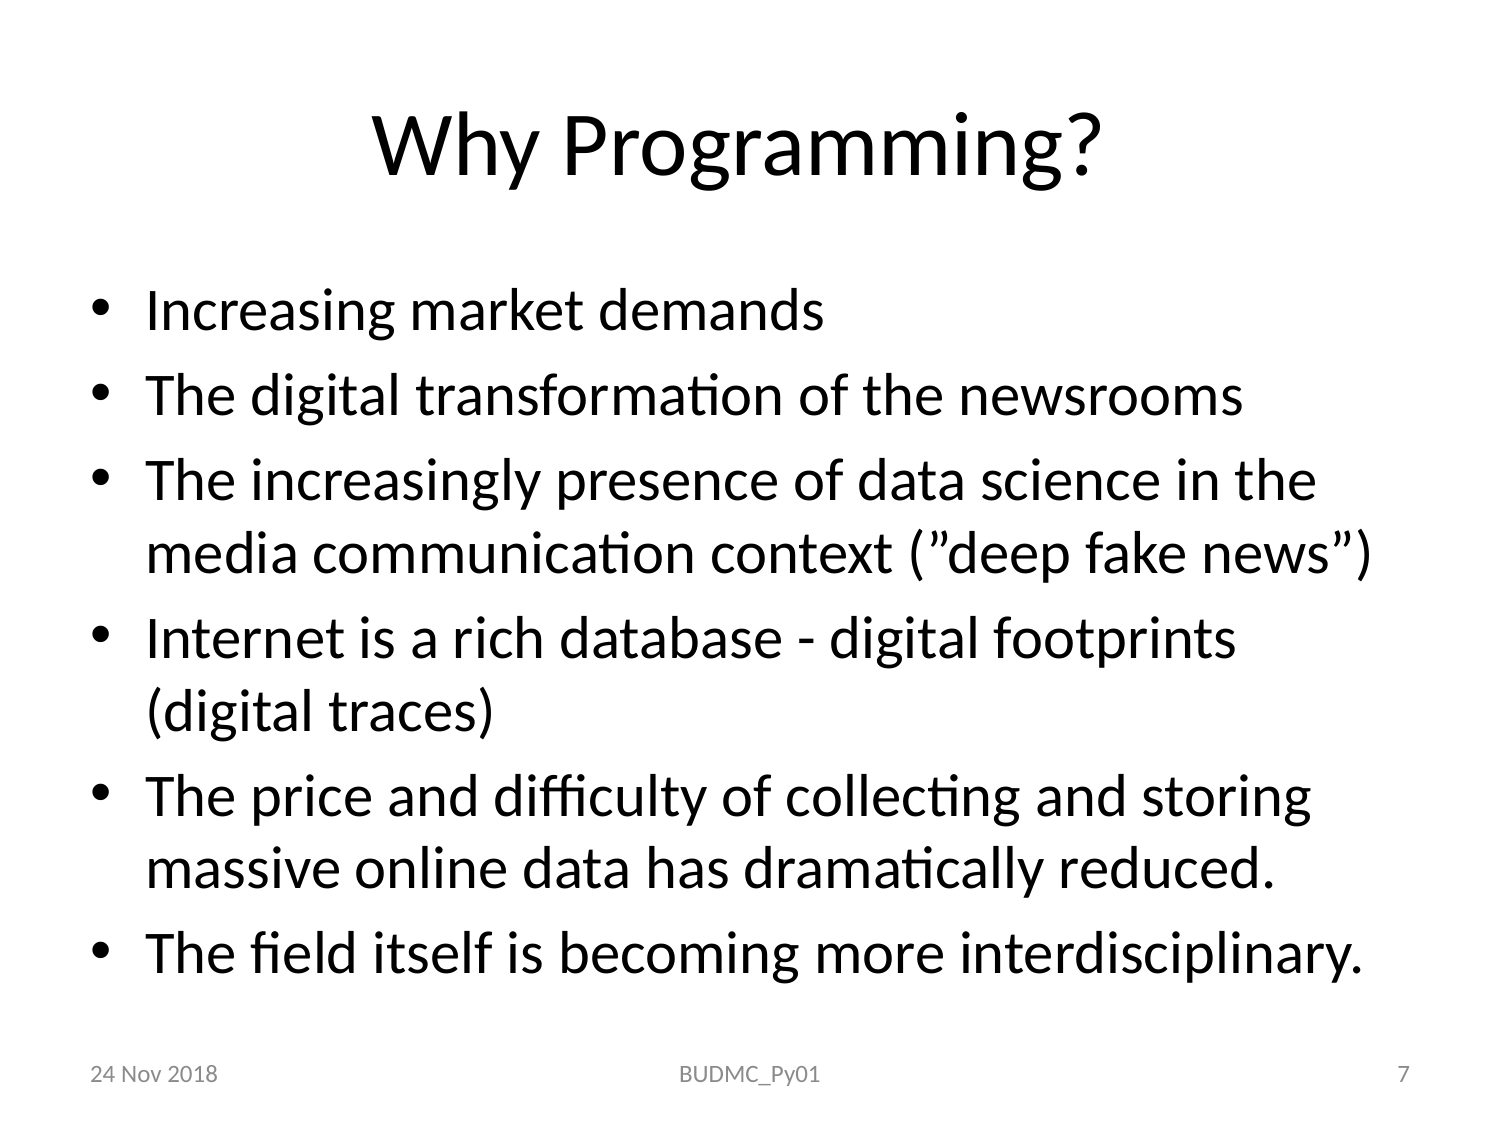

# Why Programming?
Increasing market demands
The digital transformation of the newsrooms
The increasingly presence of data science in the media communication context (”deep fake news”)
Internet is a rich database - digital footprints (digital traces)
The price and difficulty of collecting and storing massive online data has dramatically reduced.
The field itself is becoming more interdisciplinary.

24 Nov 2018
BUDMC_Py01
7